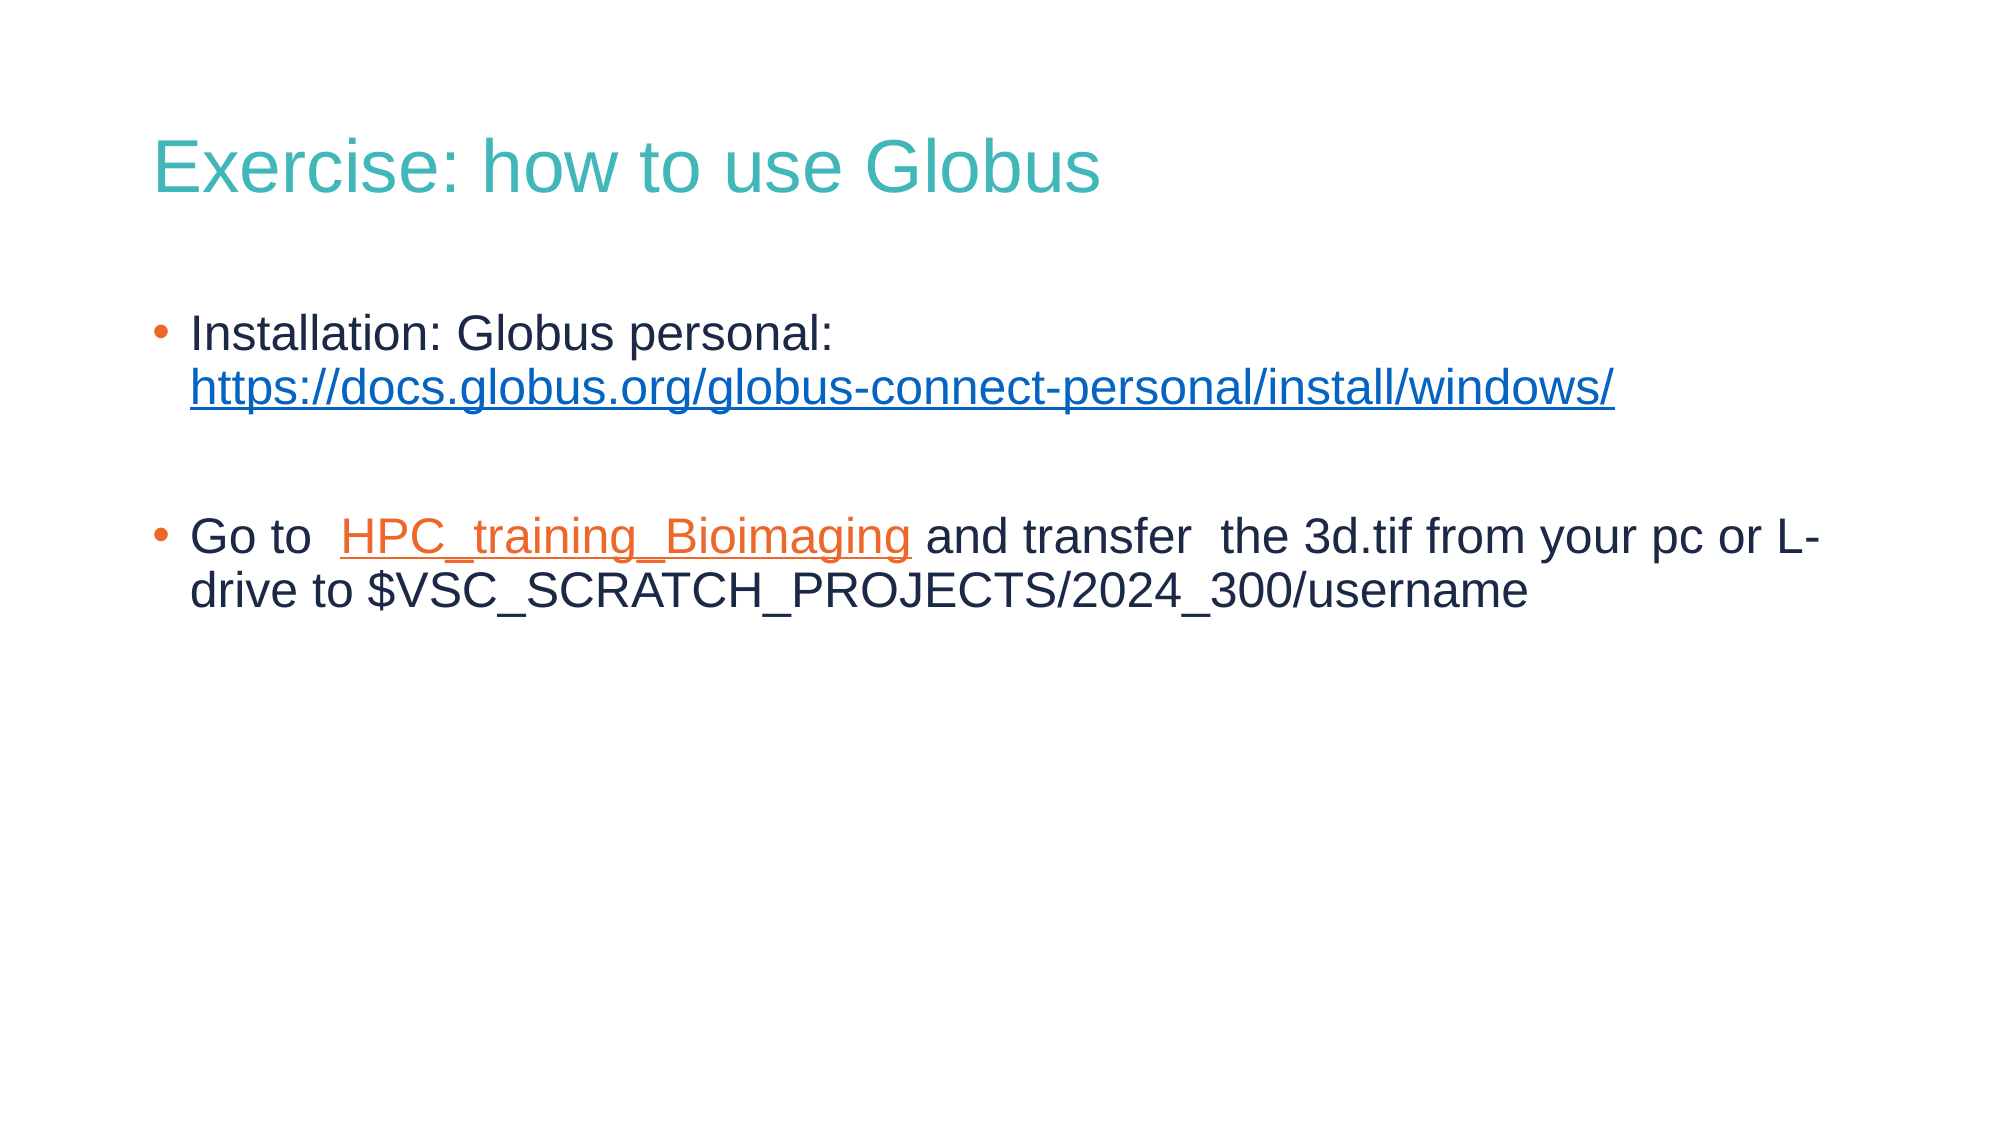

# Exercise: how to use Globus
Installation: Globus personal: https://docs.globus.org/globus-connect-personal/install/windows/

Go to  HPC_training_Bioimaging and transfer  the 3d.tif from your pc or L-drive to $VSC_SCRATCH_PROJECTS/2024_300/username